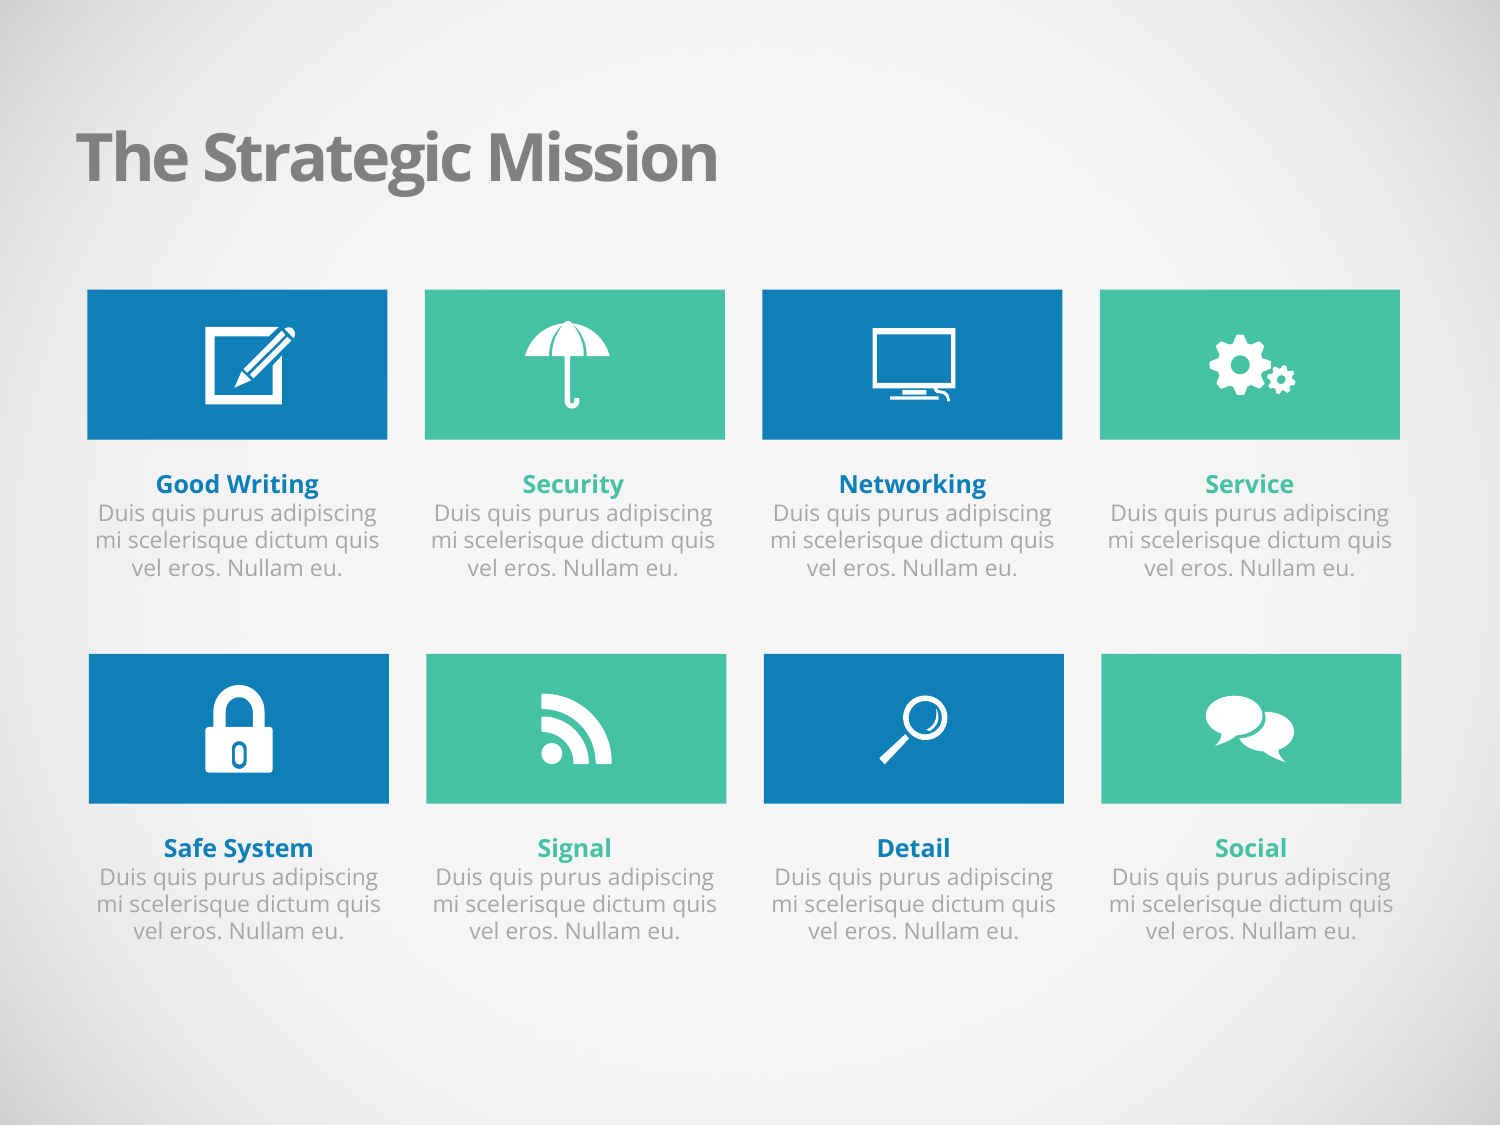

The Strategic Mission

Good Writing
Duis quis purus adipiscing mi scelerisque dictum quis vel eros. Nullam eu.
Security
Duis quis purus adipiscing mi scelerisque dictum quis vel eros. Nullam eu.
Networking
Duis quis purus adipiscing mi scelerisque dictum quis vel eros. Nullam eu.
Service
Duis quis purus adipiscing mi scelerisque dictum quis vel eros. Nullam eu.

Safe System
Duis quis purus adipiscing mi scelerisque dictum quis vel eros. Nullam eu.
Signal
Duis quis purus adipiscing mi scelerisque dictum quis vel eros. Nullam eu.
Detail
Duis quis purus adipiscing mi scelerisque dictum quis vel eros. Nullam eu.
Social
Duis quis purus adipiscing mi scelerisque dictum quis vel eros. Nullam eu.